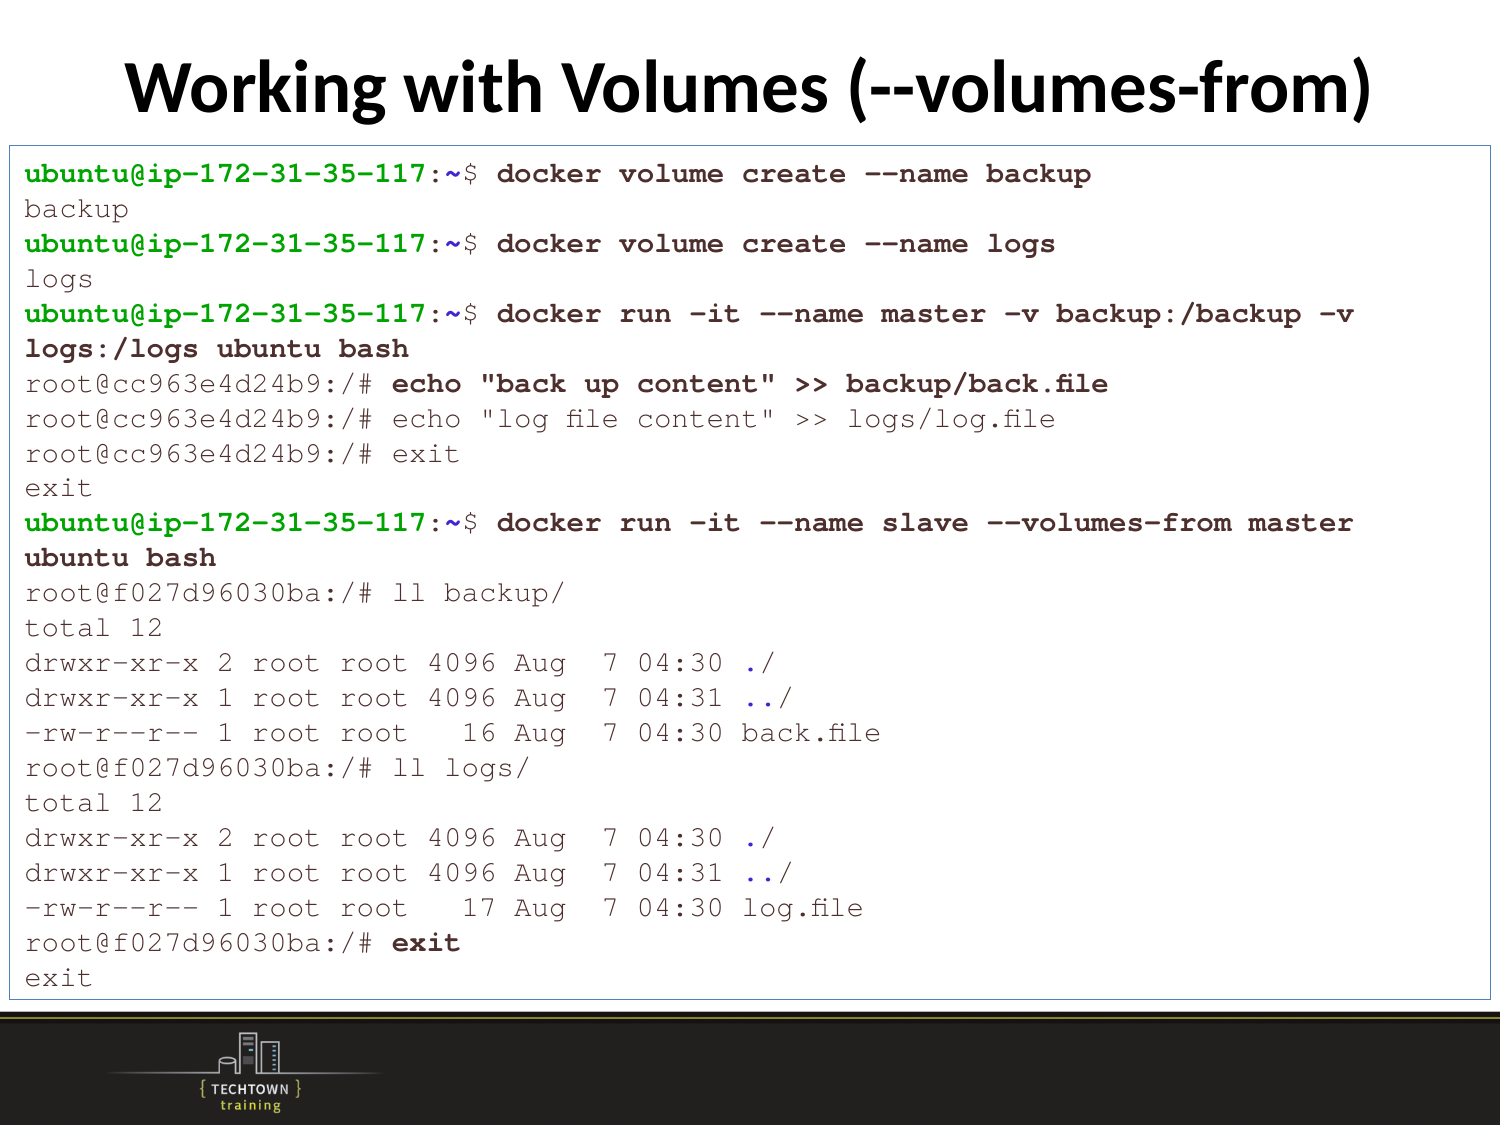

# Working with Volumes (--volumes-from)
ubuntu@ip-172-31-35-117:~$ docker volume create --name backup
backup
ubuntu@ip-172-31-35-117:~$ docker volume create --name logs
logs
ubuntu@ip-172-31-35-117:~$ docker run -it --name master -v backup:/backup -v logs:/logs ubuntu bash
root@cc963e4d24b9:/# echo "back up content" >> backup/back.file
root@cc963e4d24b9:/# echo "log file content" >> logs/log.file
root@cc963e4d24b9:/# exit
exit
ubuntu@ip-172-31-35-117:~$ docker run -it --name slave --volumes-from master ubuntu bash
root@f027d96030ba:/# ll backup/
total 12
drwxr-xr-x 2 root root 4096 Aug  7 04:30 ./
drwxr-xr-x 1 root root 4096 Aug  7 04:31 ../
-rw-r--r-- 1 root root   16 Aug  7 04:30 back.file
root@f027d96030ba:/# ll logs/
total 12
drwxr-xr-x 2 root root 4096 Aug  7 04:30 ./
drwxr-xr-x 1 root root 4096 Aug  7 04:31 ../
-rw-r--r-- 1 root root   17 Aug  7 04:30 log.file
root@f027d96030ba:/# exit
exit